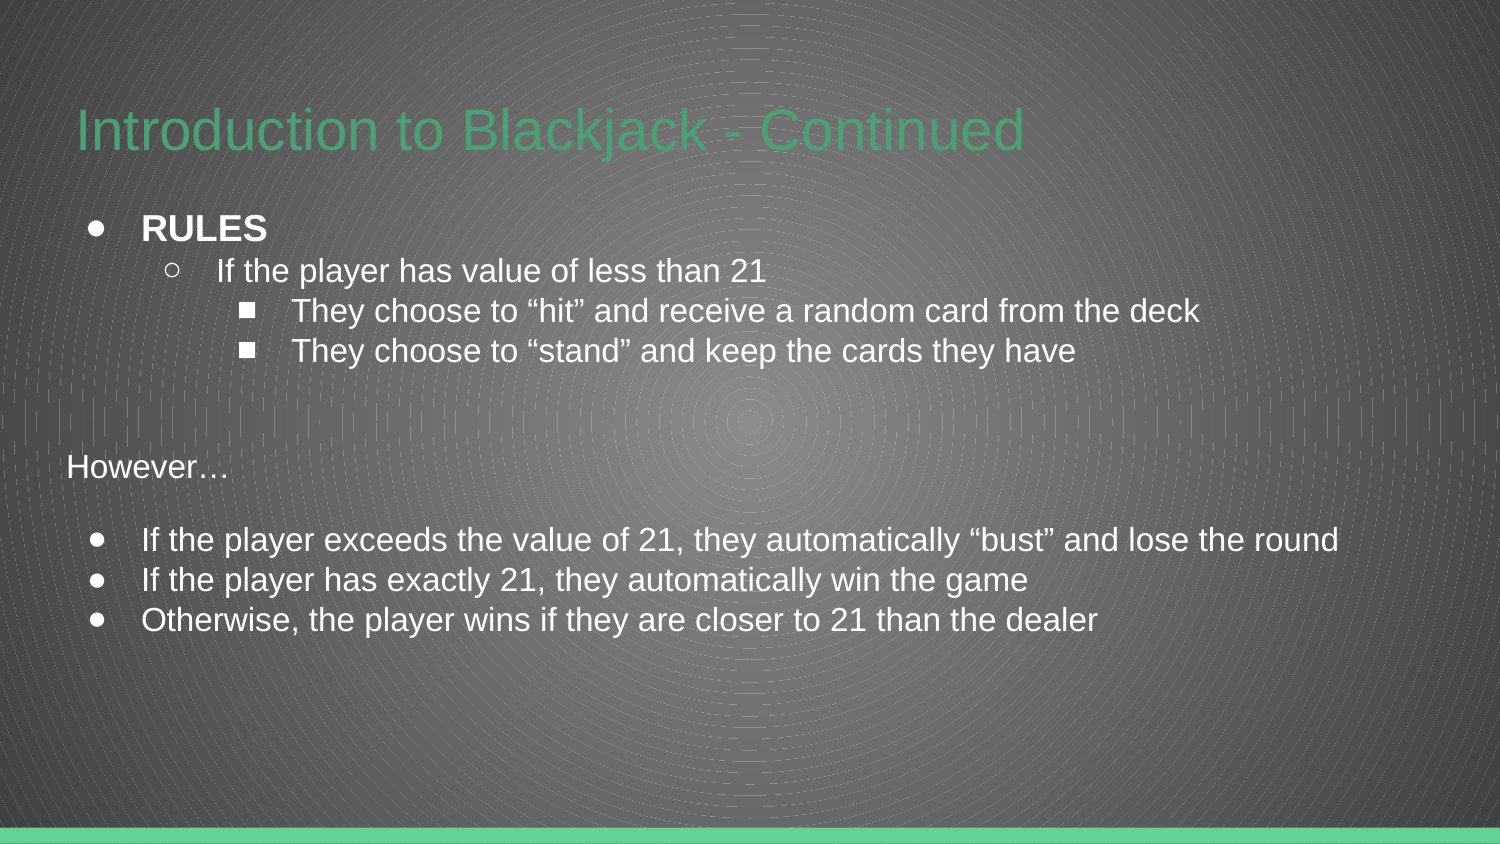

# Introduction to Blackjack - Continued
RULES
If the player has value of less than 21
They choose to “hit” and receive a random card from the deck
They choose to “stand” and keep the cards they have

However…
If the player exceeds the value of 21, they automatically “bust” and lose the round
If the player has exactly 21, they automatically win the game
Otherwise, the player wins if they are closer to 21 than the dealer